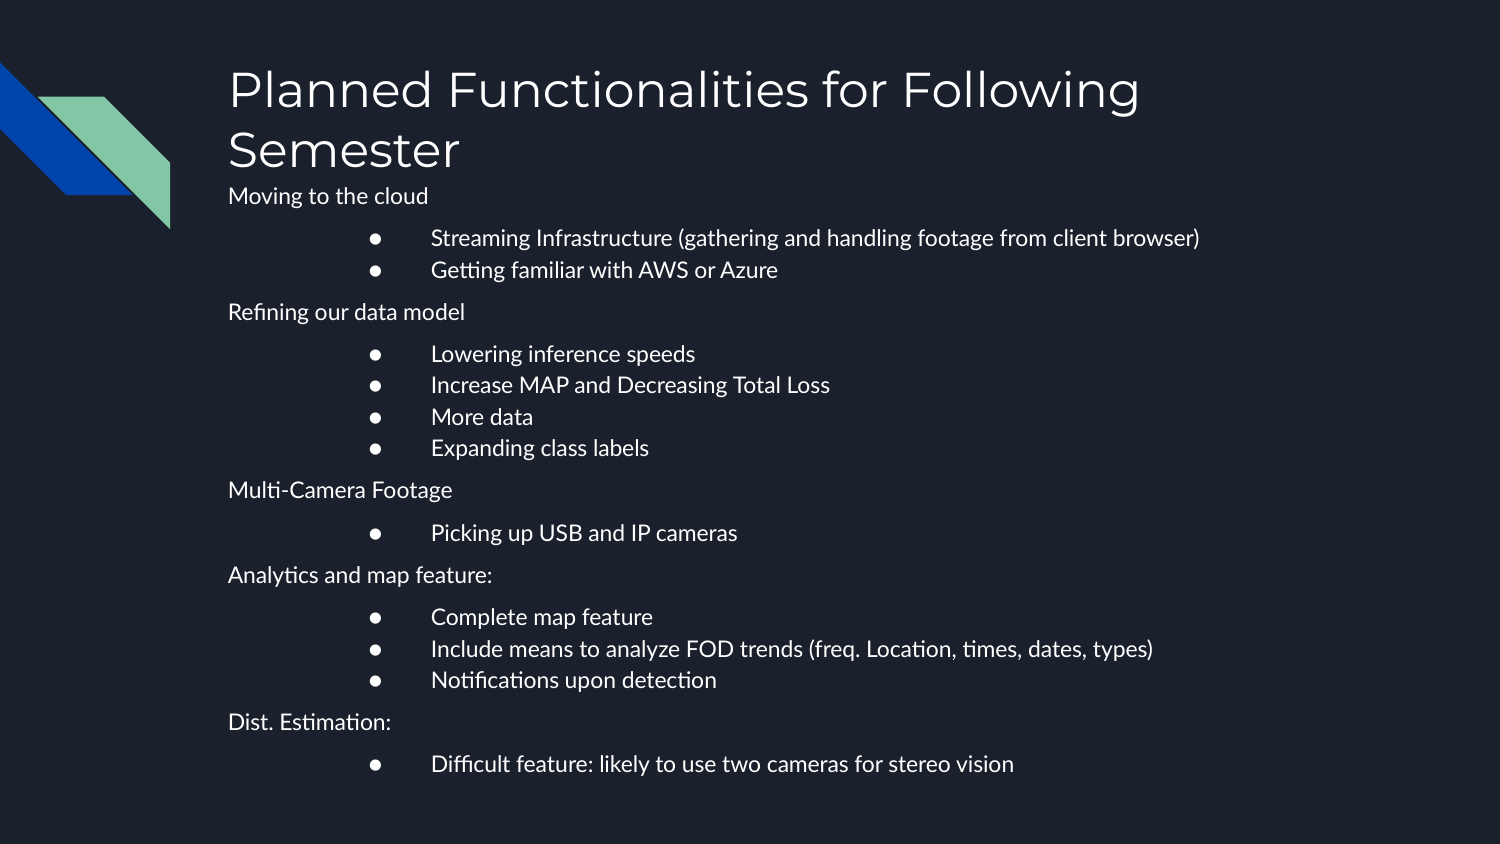

# Planned Functionalities for Following Semester
Moving to the cloud
Streaming Infrastructure (gathering and handling footage from client browser)
Getting familiar with AWS or Azure
Refining our data model
Lowering inference speeds
Increase MAP and Decreasing Total Loss
More data
Expanding class labels
Multi-Camera Footage
Picking up USB and IP cameras
Analytics and map feature:
Complete map feature
Include means to analyze FOD trends (freq. Location, times, dates, types)
Notifications upon detection
Dist. Estimation:
Difficult feature: likely to use two cameras for stereo vision